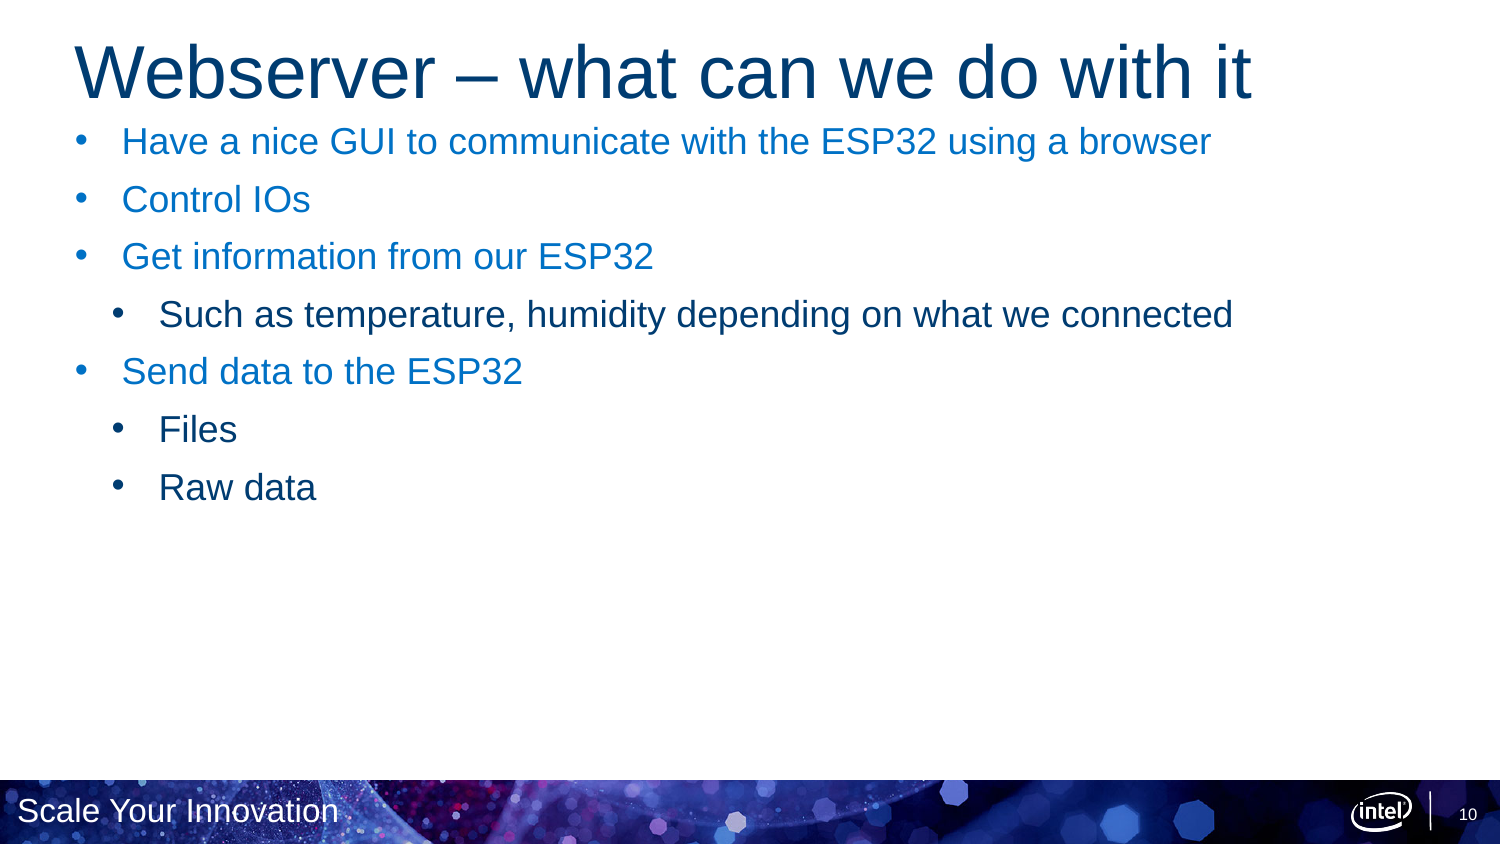

# Webserver – what can we do with it
Have a nice GUI to communicate with the ESP32 using a browser
Control IOs
Get information from our ESP32
Such as temperature, humidity depending on what we connected
Send data to the ESP32
Files
Raw data
10